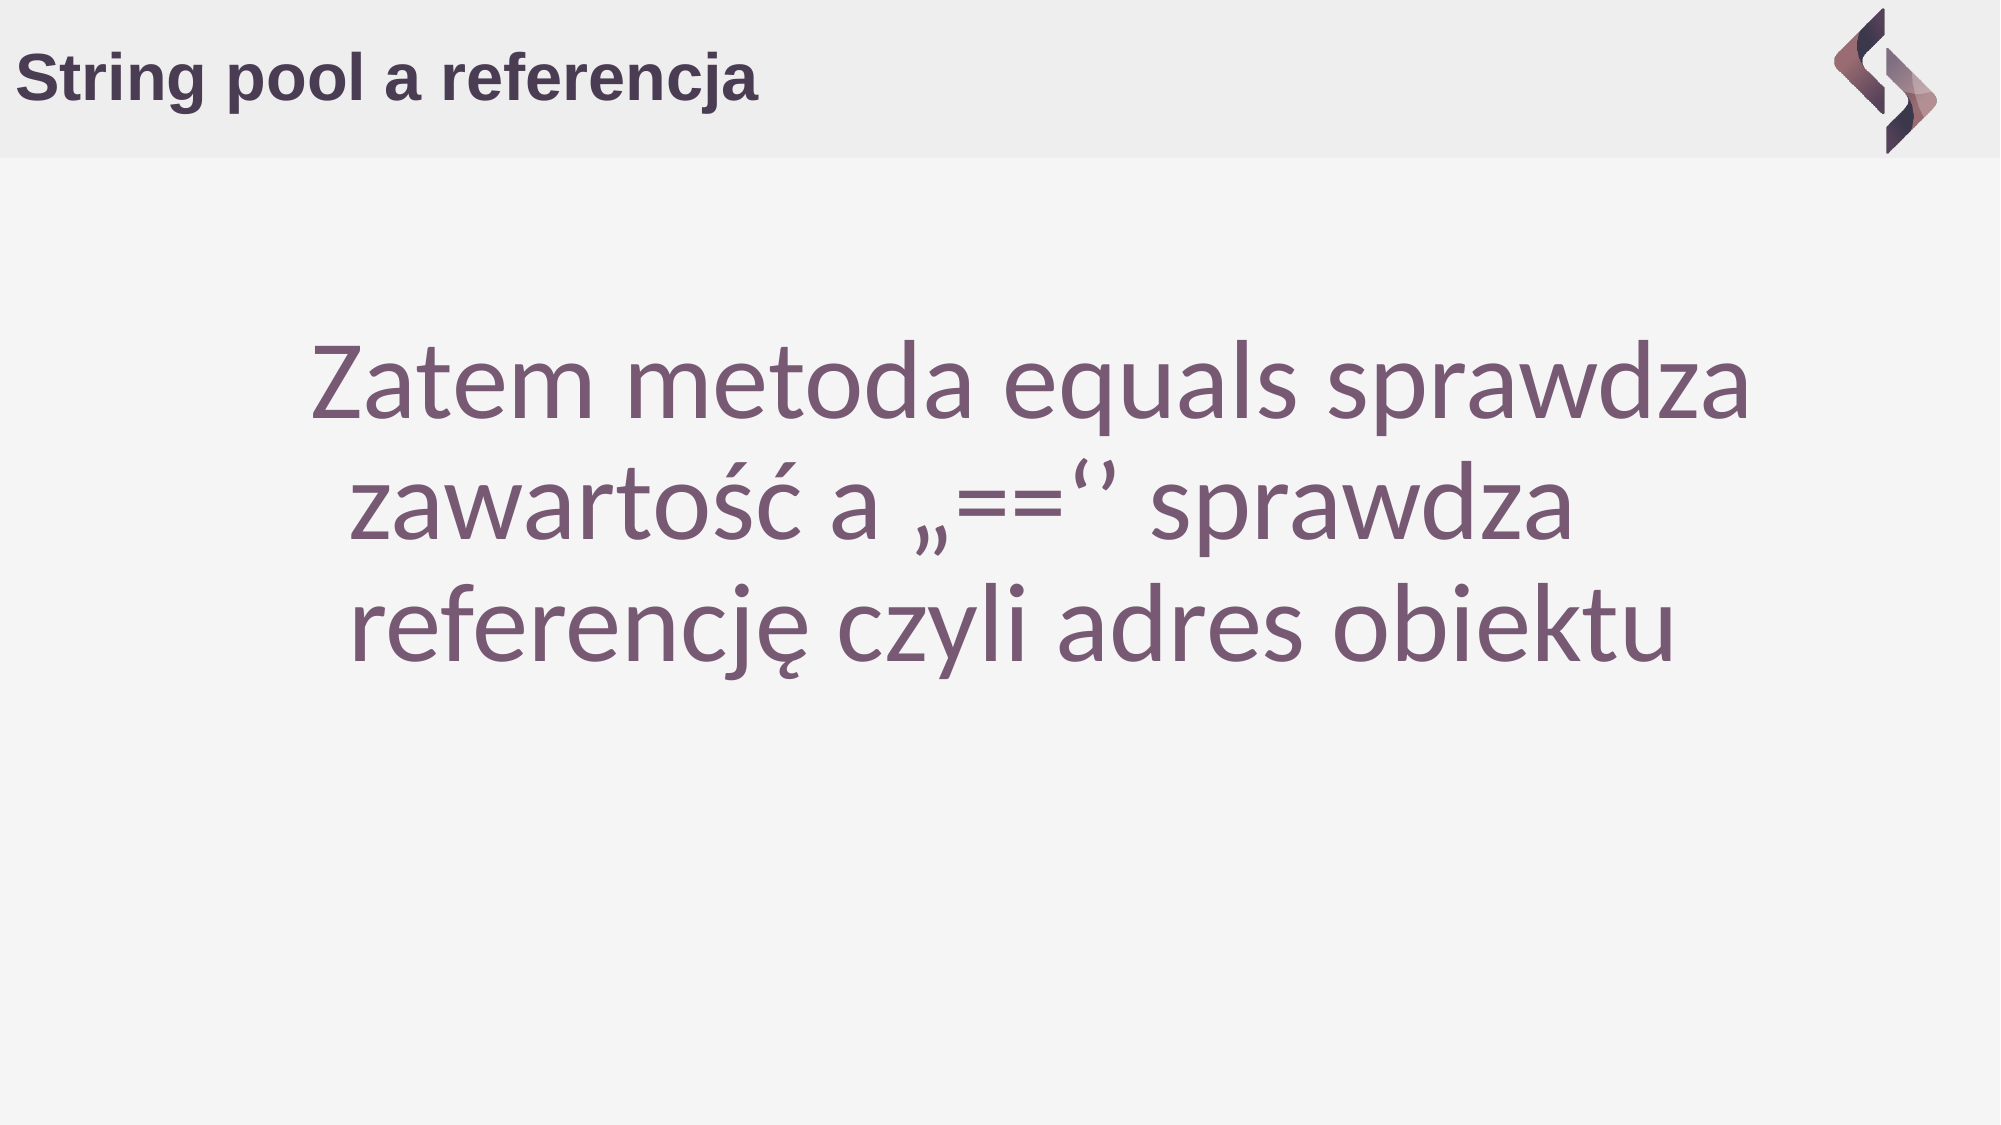

# String pool a referencja
Zatem metoda equals sprawdza zawartość a „==‘’ sprawdza referencję czyli adres obiektu